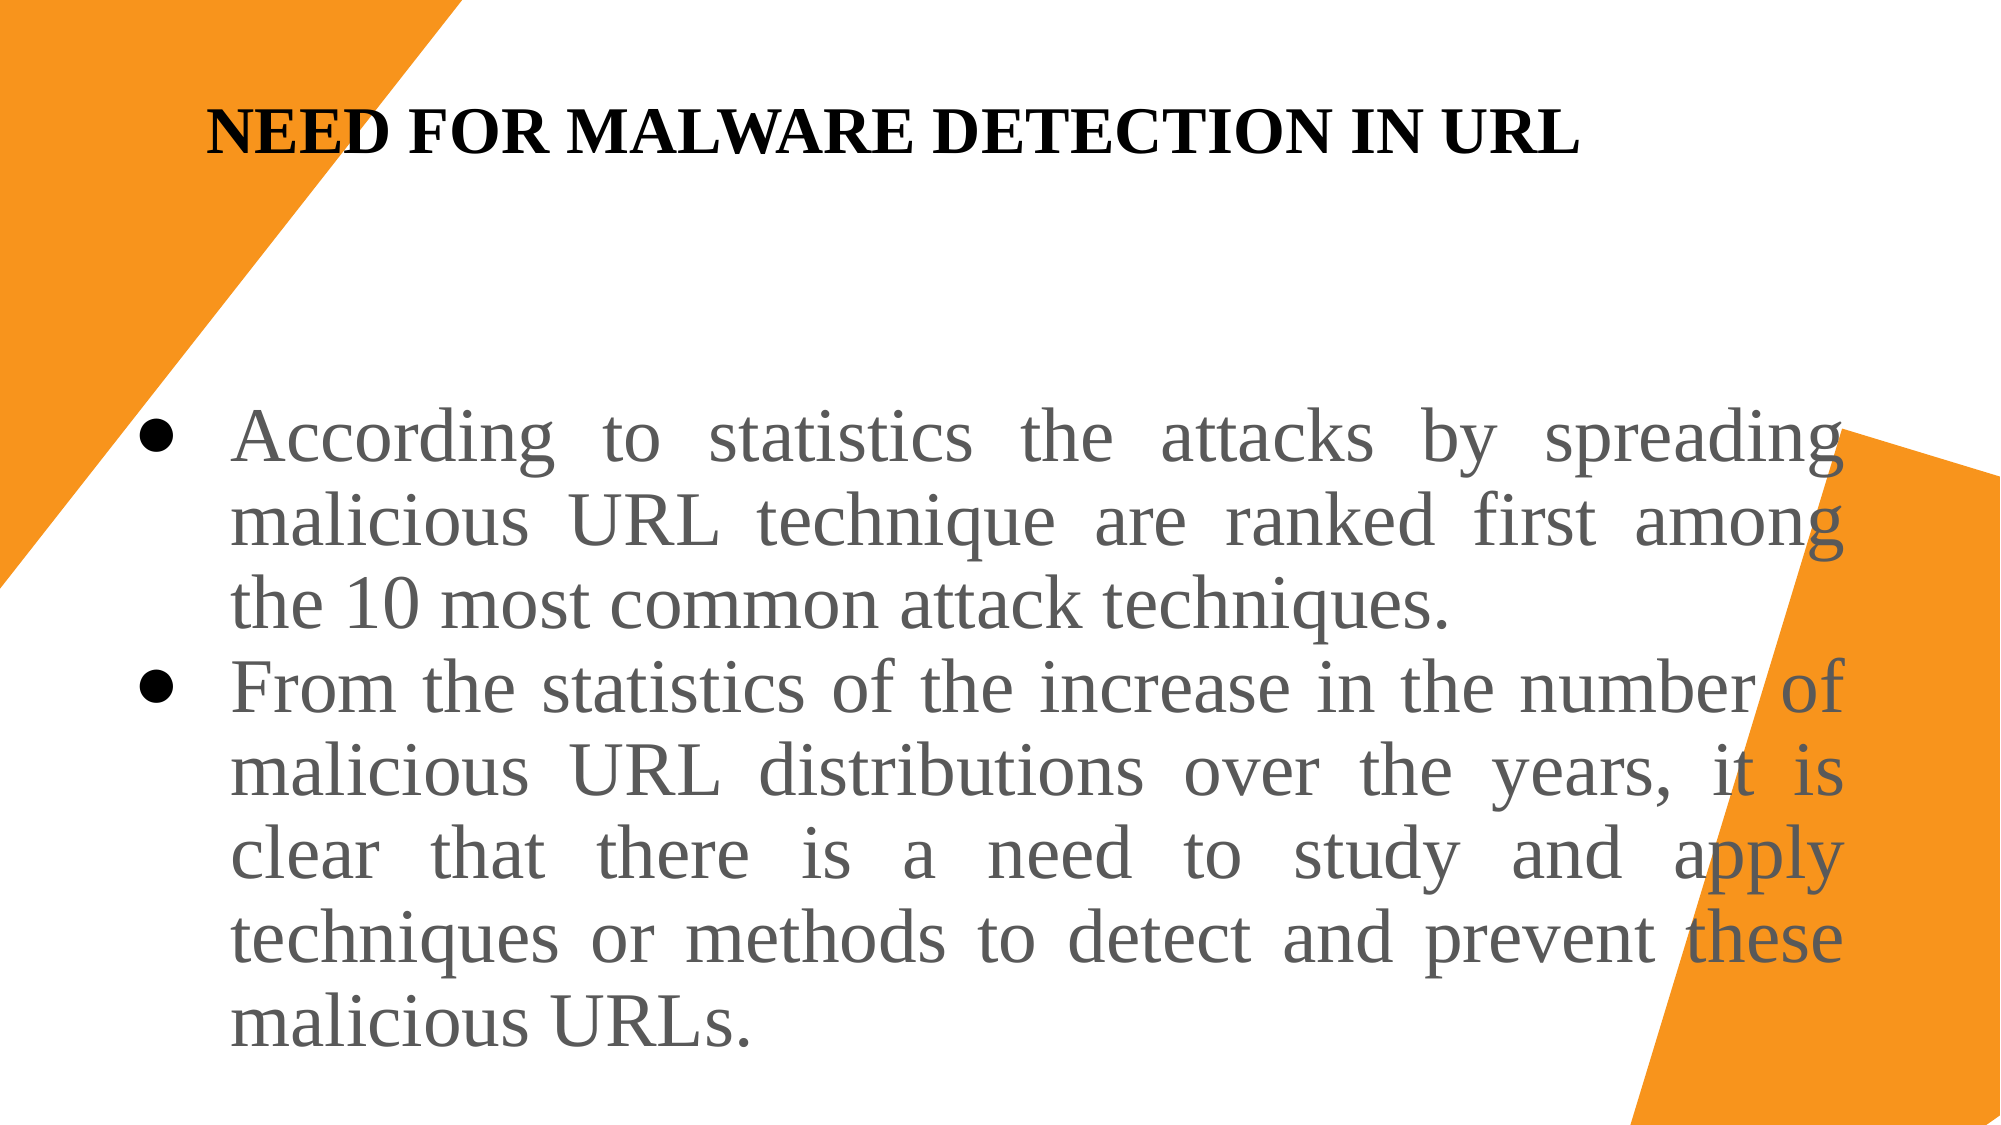

# NEED FOR MALWARE DETECTION IN URL

According to statistics the attacks by spreading malicious URL technique are ranked first among the 10 most common attack techniques.
From the statistics of the increase in the number of malicious URL distributions over the years, it is clear that there is a need to study and apply techniques or methods to detect and prevent these malicious URLs.